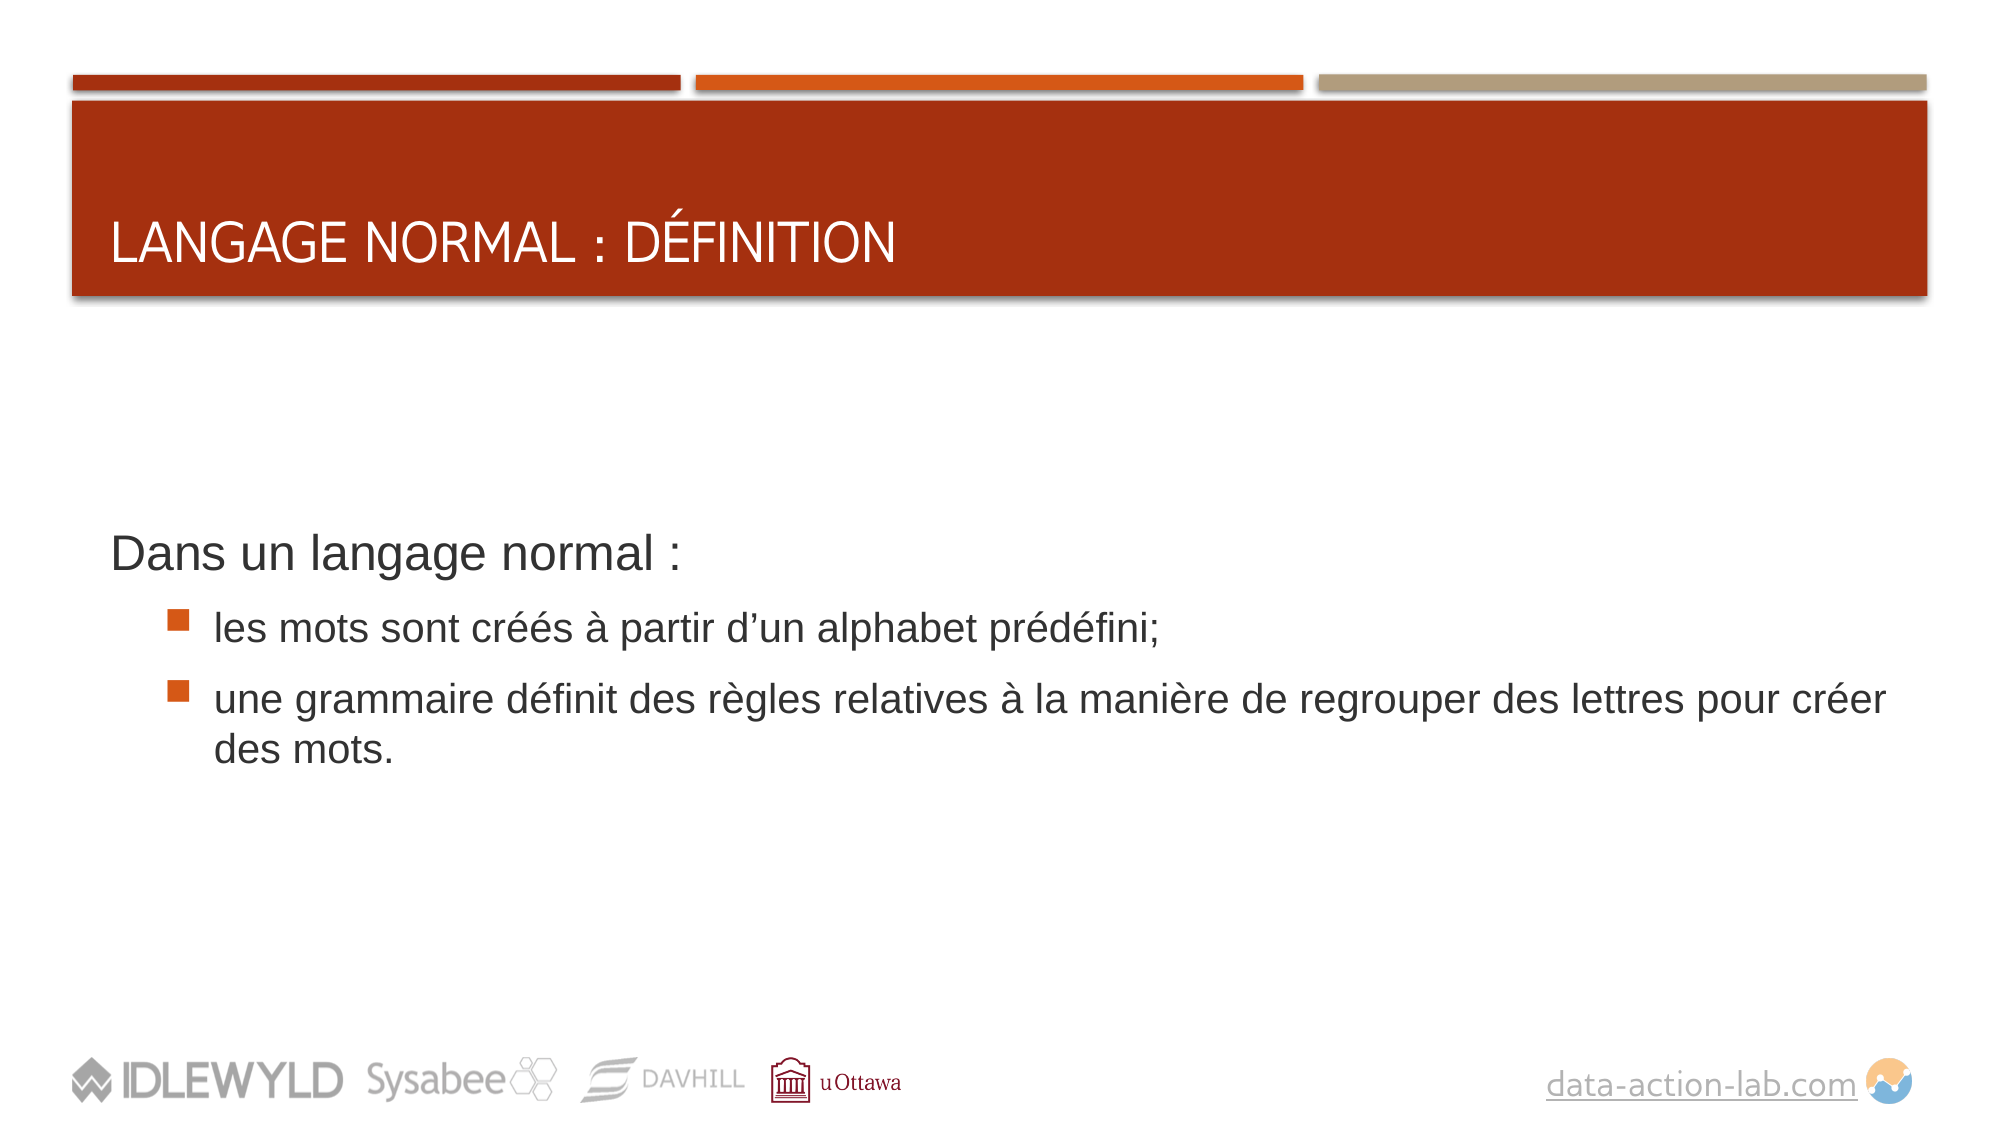

# LANGAGE NORMAL : DÉFINITION
Dans un langage normal :
les mots sont créés à partir d’un alphabet prédéfini;
une grammaire définit des règles relatives à la manière de regrouper des lettres pour créer des mots.